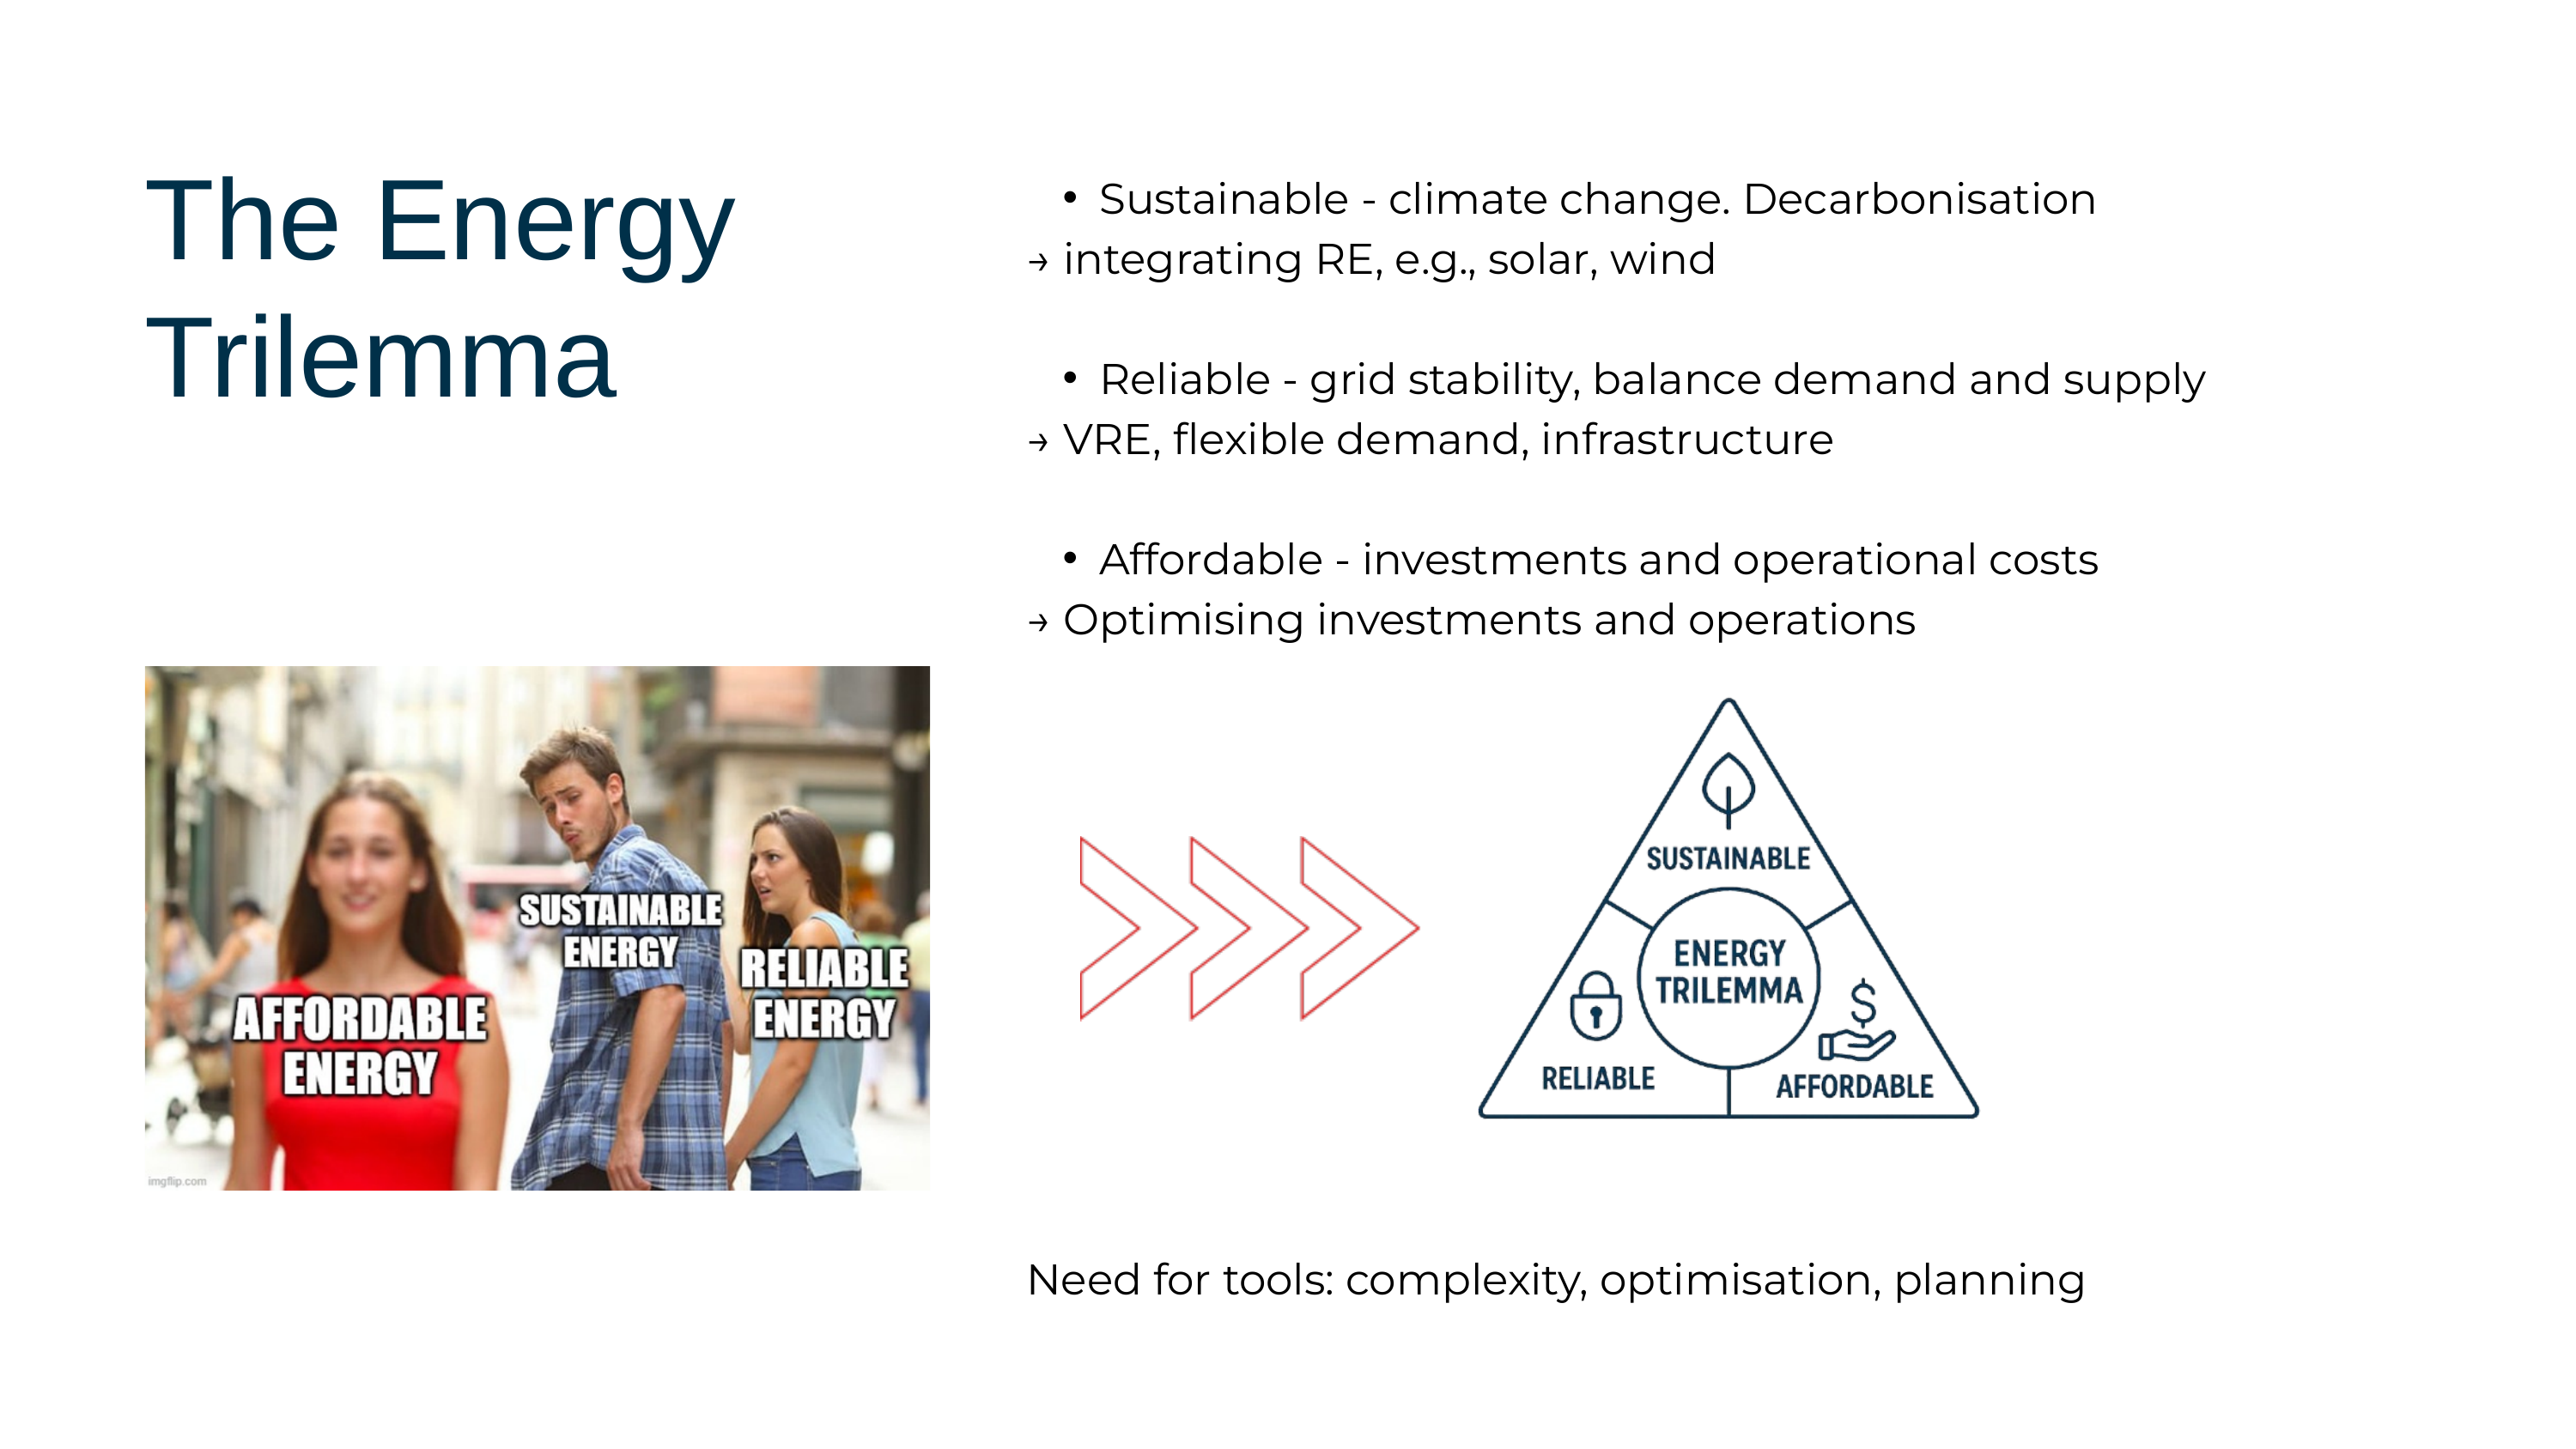

The Energy Trilemma
Sustainable - climate change. Decarbonisation
→ integrating RE, e.g., solar, wind

Reliable - grid stability, balance demand and supply
→ VRE, flexible demand, infrastructure

Affordable - investments and operational costs
→ Optimising investments and operations

Need for tools: complexity, optimisation, planning